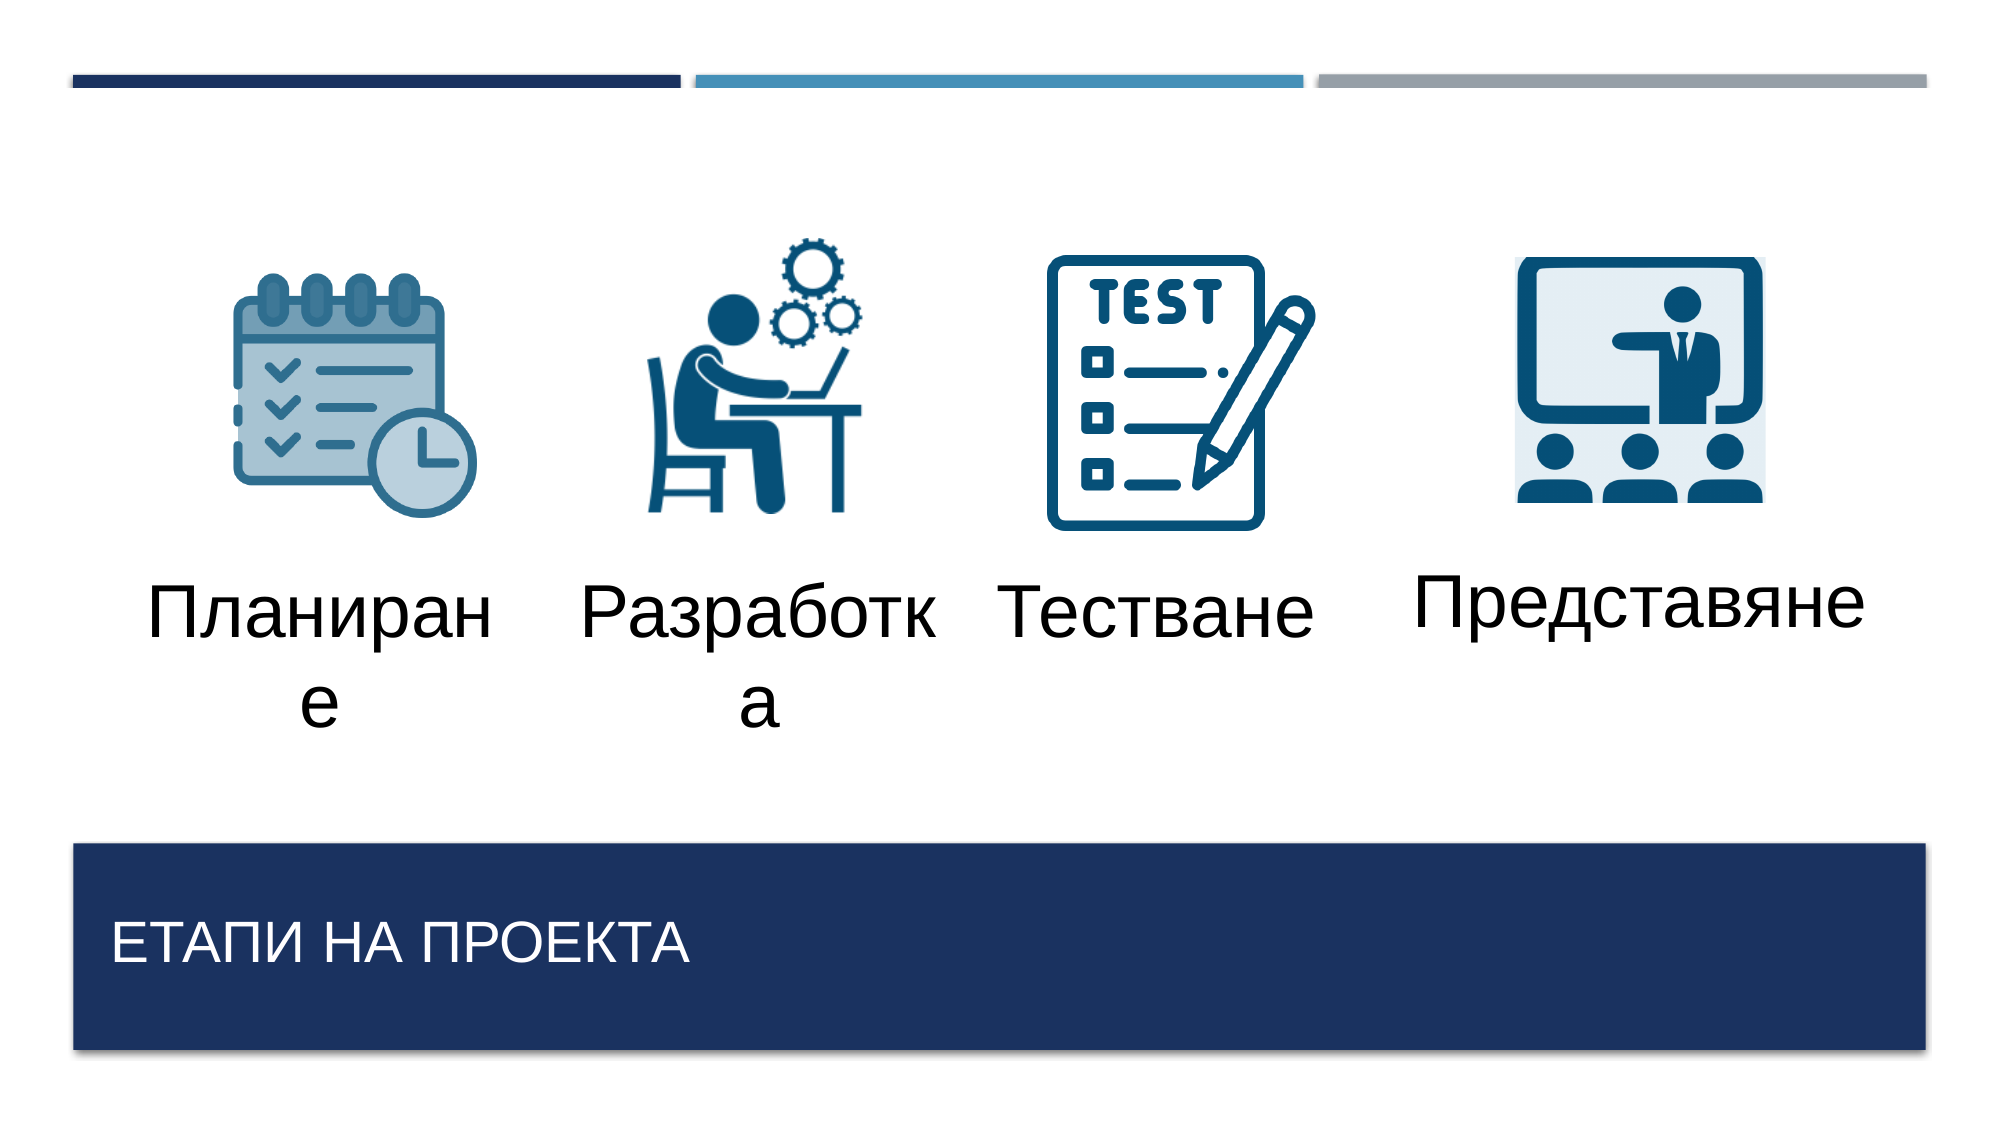

Планиране
Разработка
Тестване

Представяне

# Етапи на проекта